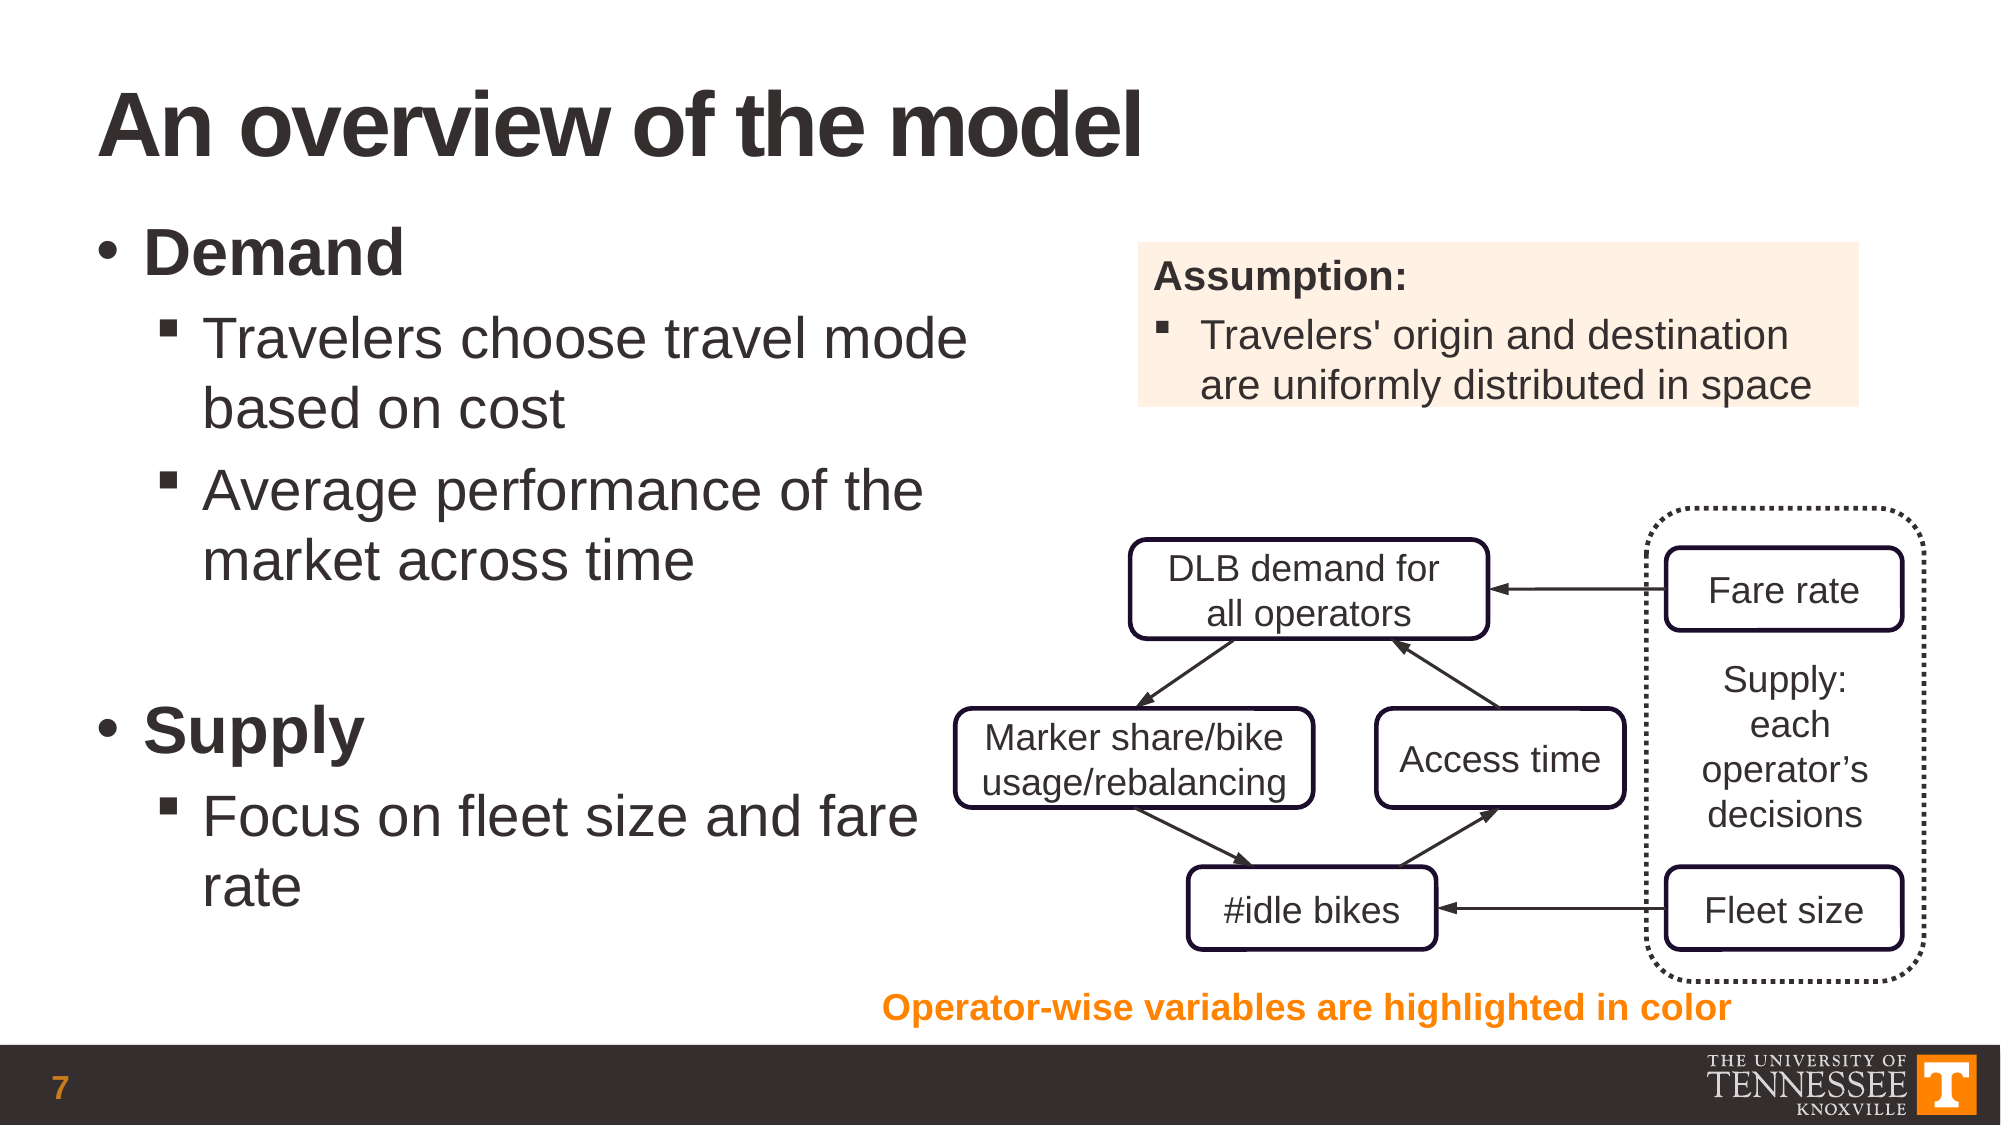

# An overview of the model
Demand
Travelers choose travel mode based on cost
Average performance of the market across time

Supply
Focus on fleet size and fare rate
Assumption:
Travelers' origin and destination are uniformly distributed in space
Supply:
 each operator’s decisions
DLB demand for
all operators
Fare rate
Marker share/bike usage/rebalancing
Access time
#idle bikes
Fleet size
Operator-wise variables are highlighted in color
7